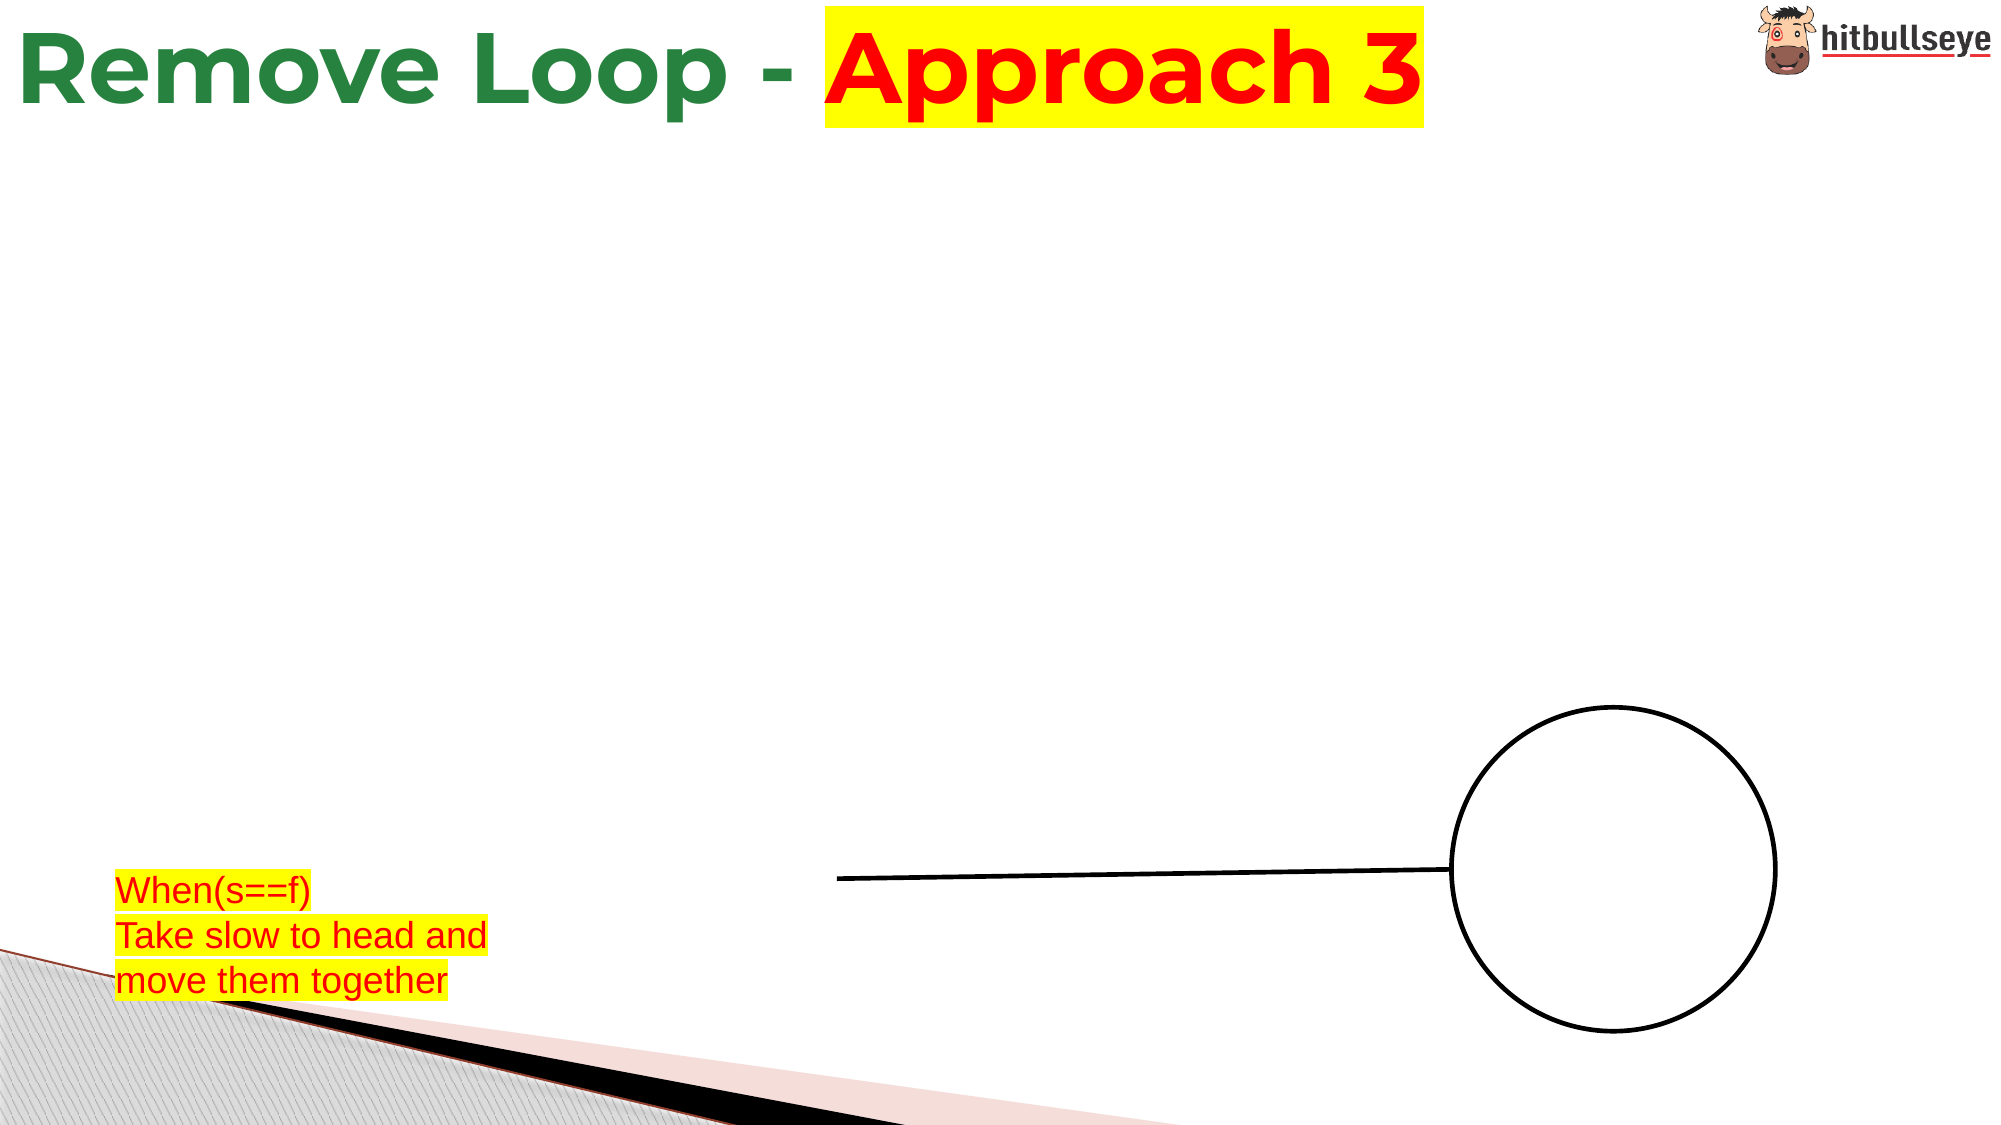

# Remove Loop - Approach 3

When(s==f)
Take slow to head and move them together